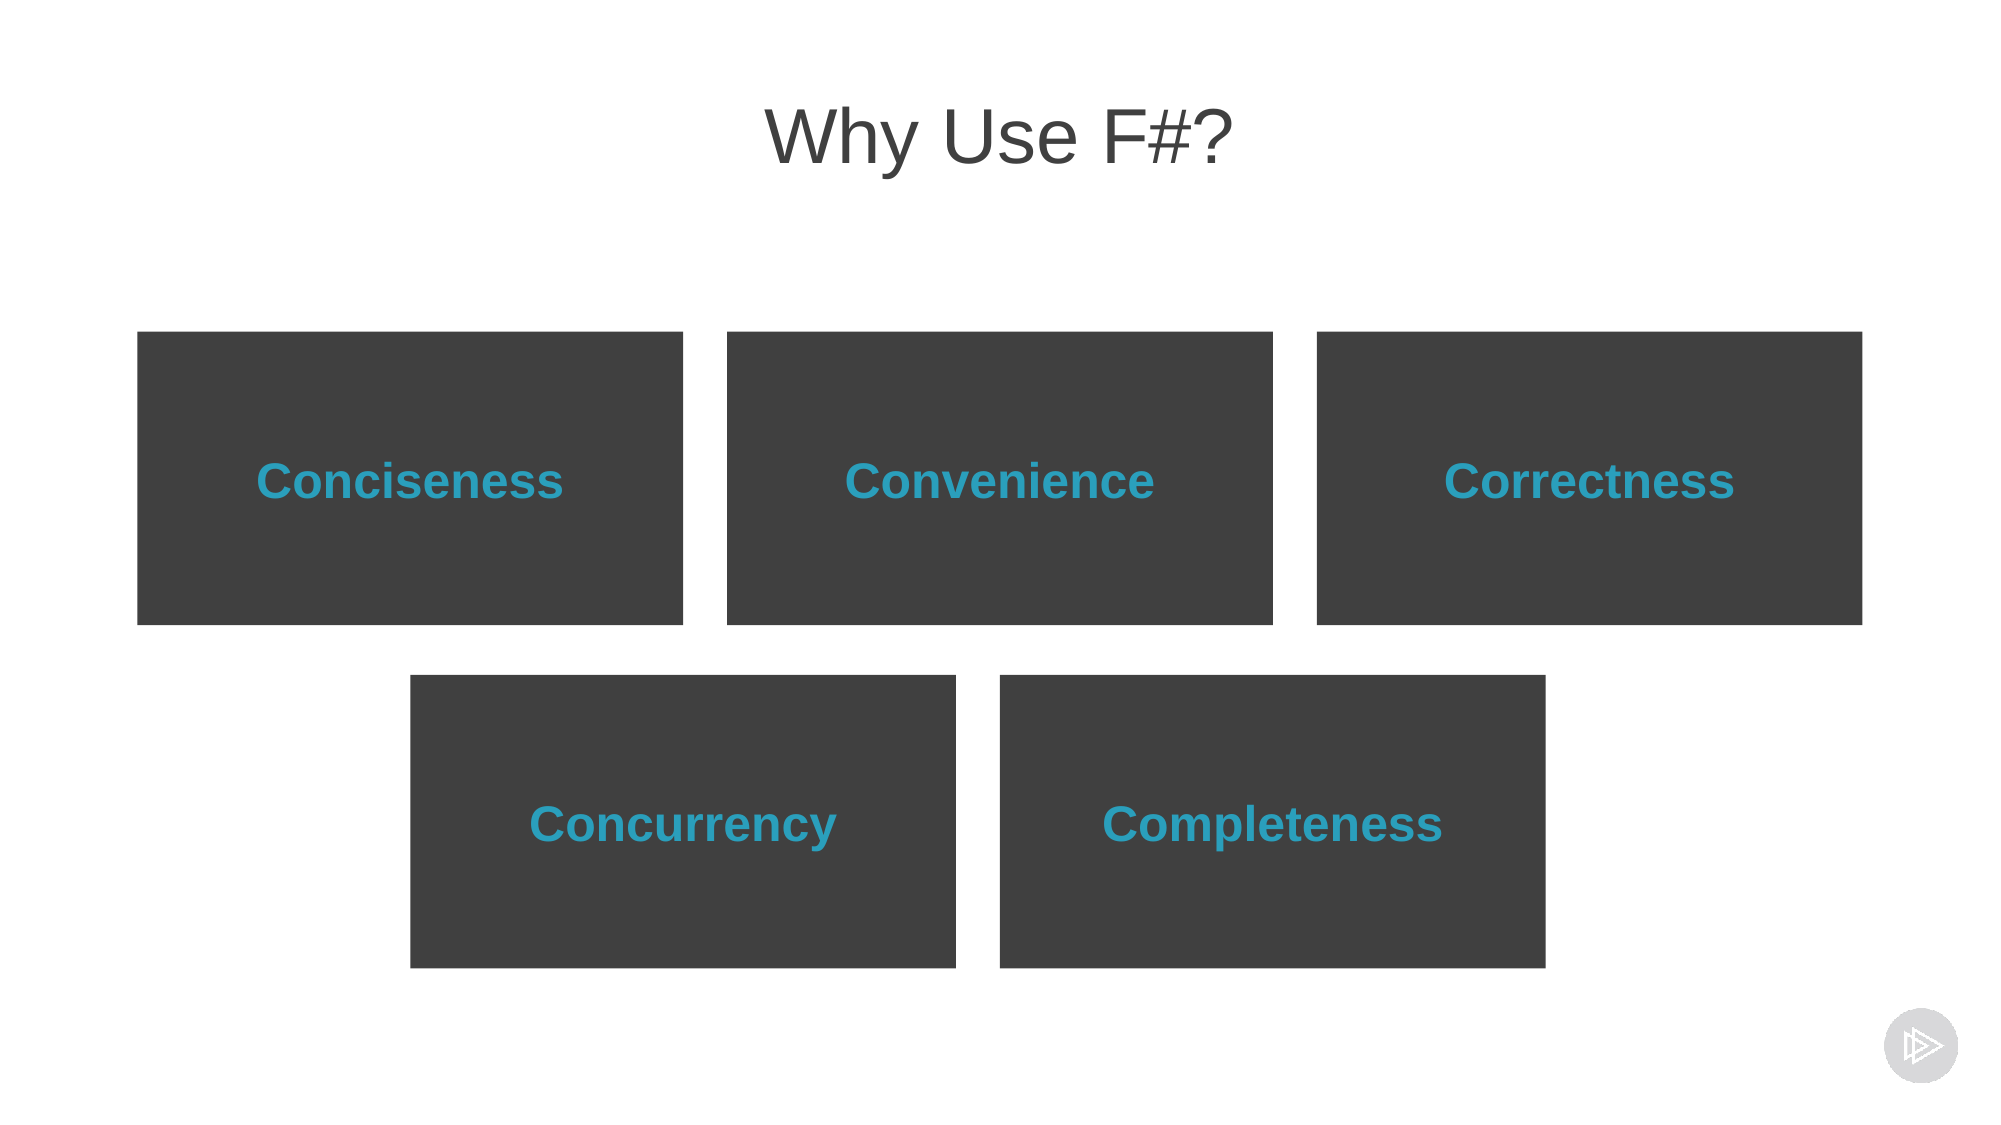

# Why Use F#?
Conciseness
Convenience
Correctness
Concurrency
Completeness